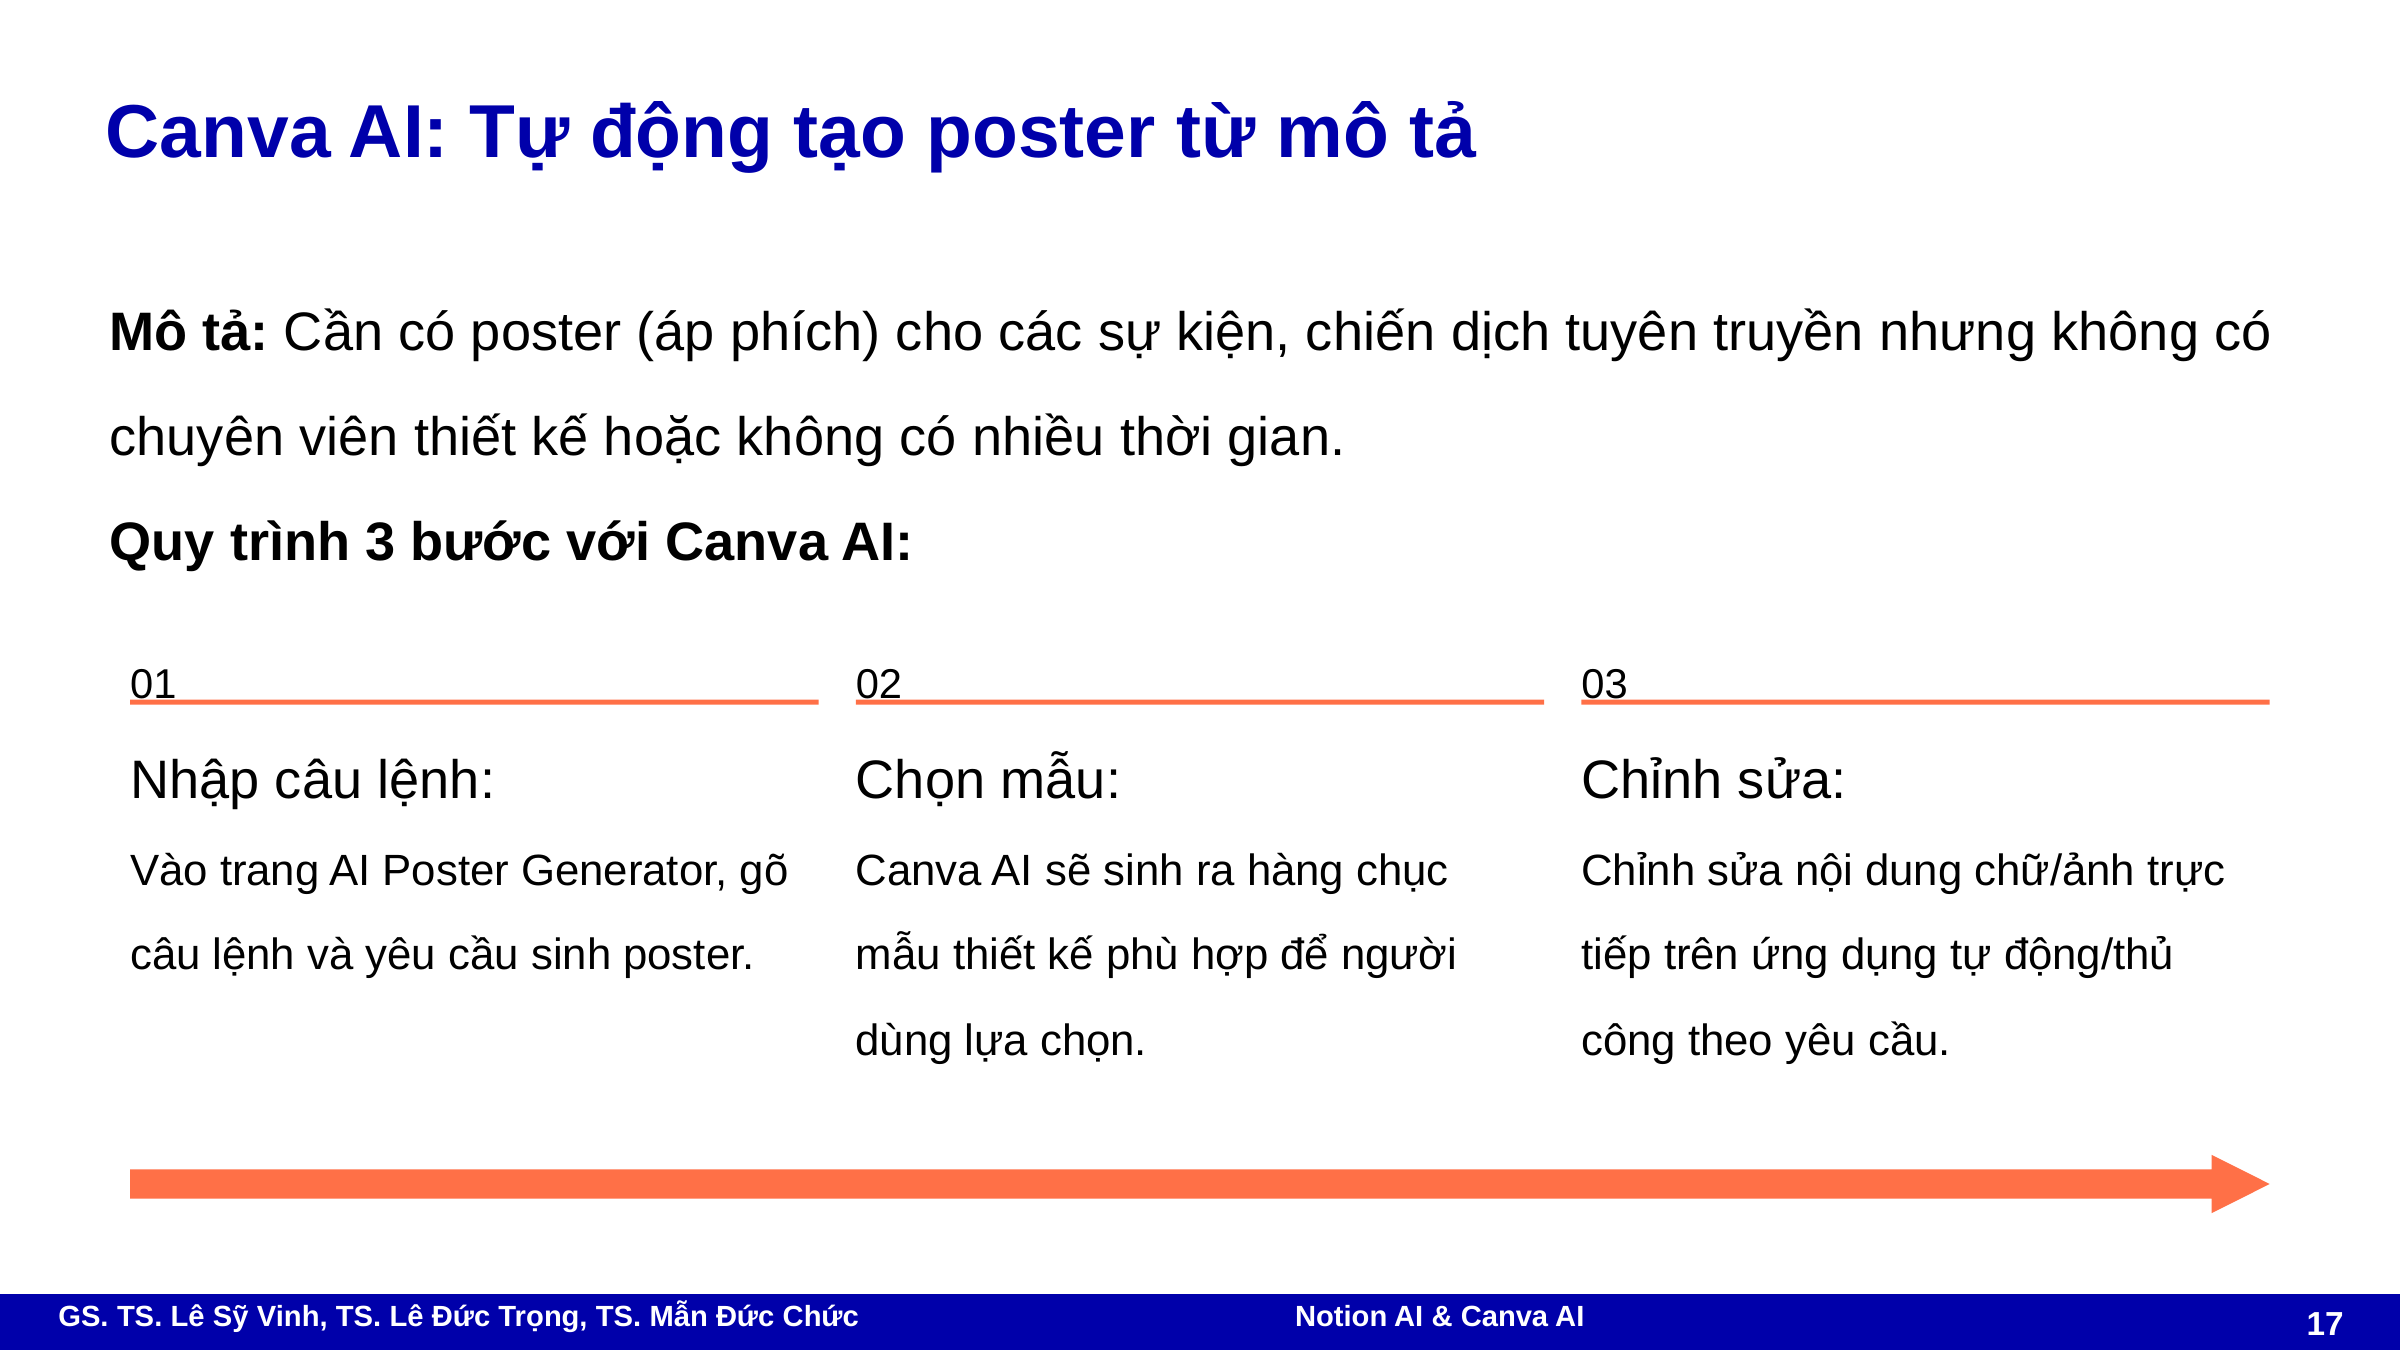

# Canva AI: Tự động tạo poster từ mô tả
Mô tả: Cần có poster (áp phích) cho các sự kiện, chiến dịch tuyên truyền nhưng không có chuyên viên thiết kế hoặc không có nhiều thời gian.
Quy trình 3 bước với Canva AI:

02
03
01

Nhập câu lệnh:
Chọn mẫu:
Chỉnh sửa:
Canva AI sẽ sinh ra hàng chục mẫu thiết kế phù hợp để người dùng lựa chọn.
Vào trang AI Poster Generator, gõ câu lệnh và yêu cầu sinh poster.
Chỉnh sửa nội dung chữ/ảnh trực tiếp trên ứng dụng tự động/thủ công theo yêu cầu.

17
Notion AI & Canva AI
GS. TS. Lê Sỹ Vinh, TS. Lê Đức Trọng, TS. Mẫn Đức Chức